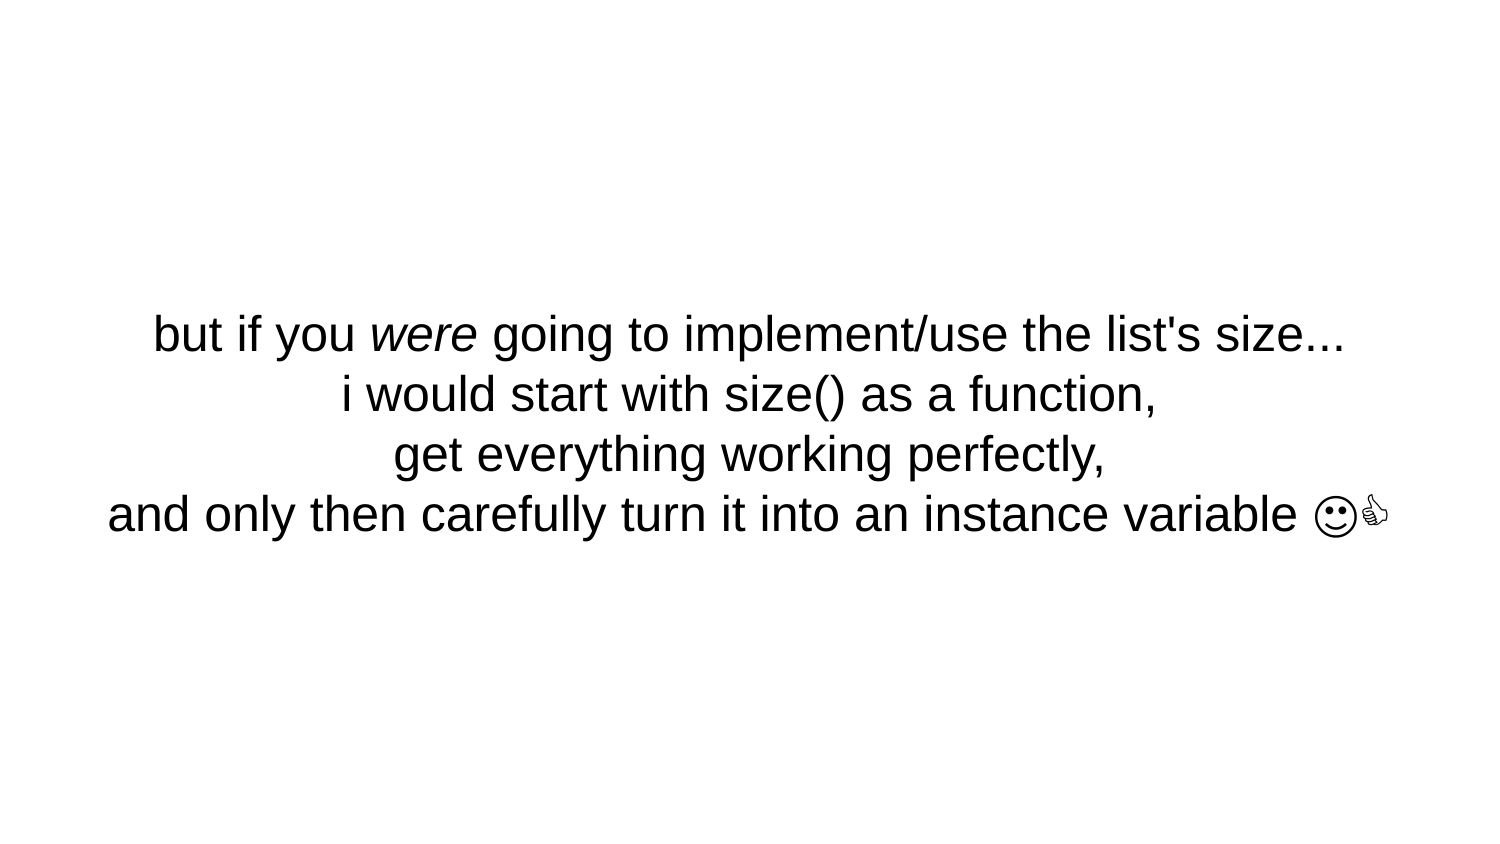

# but if you were going to implement/use the list's size... i would start with size() as a function, get everything working perfectly, and only then carefully turn it into an instance variable 🙂👍